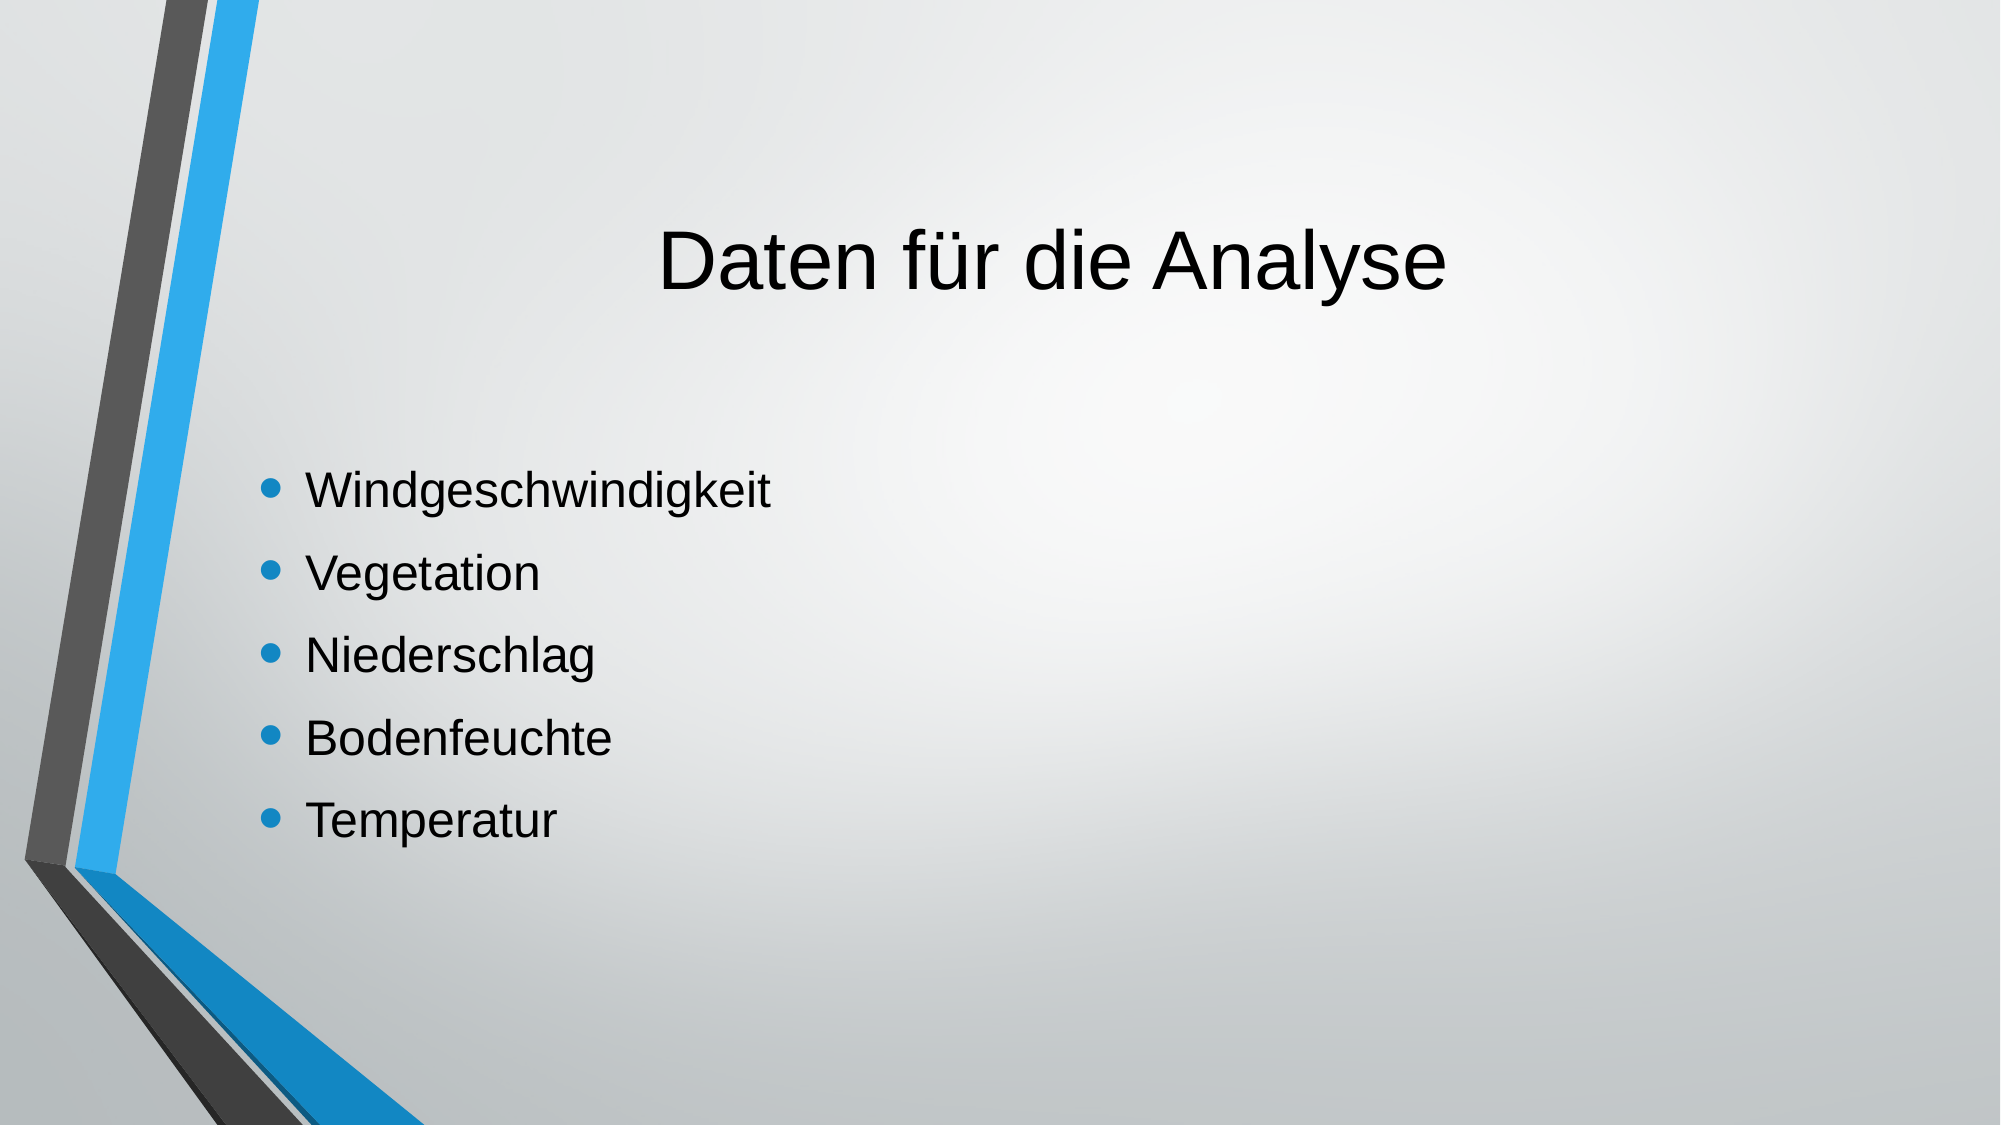

# Daten für die Analyse
Windgeschwindigkeit
Vegetation
Niederschlag
Bodenfeuchte
Temperatur